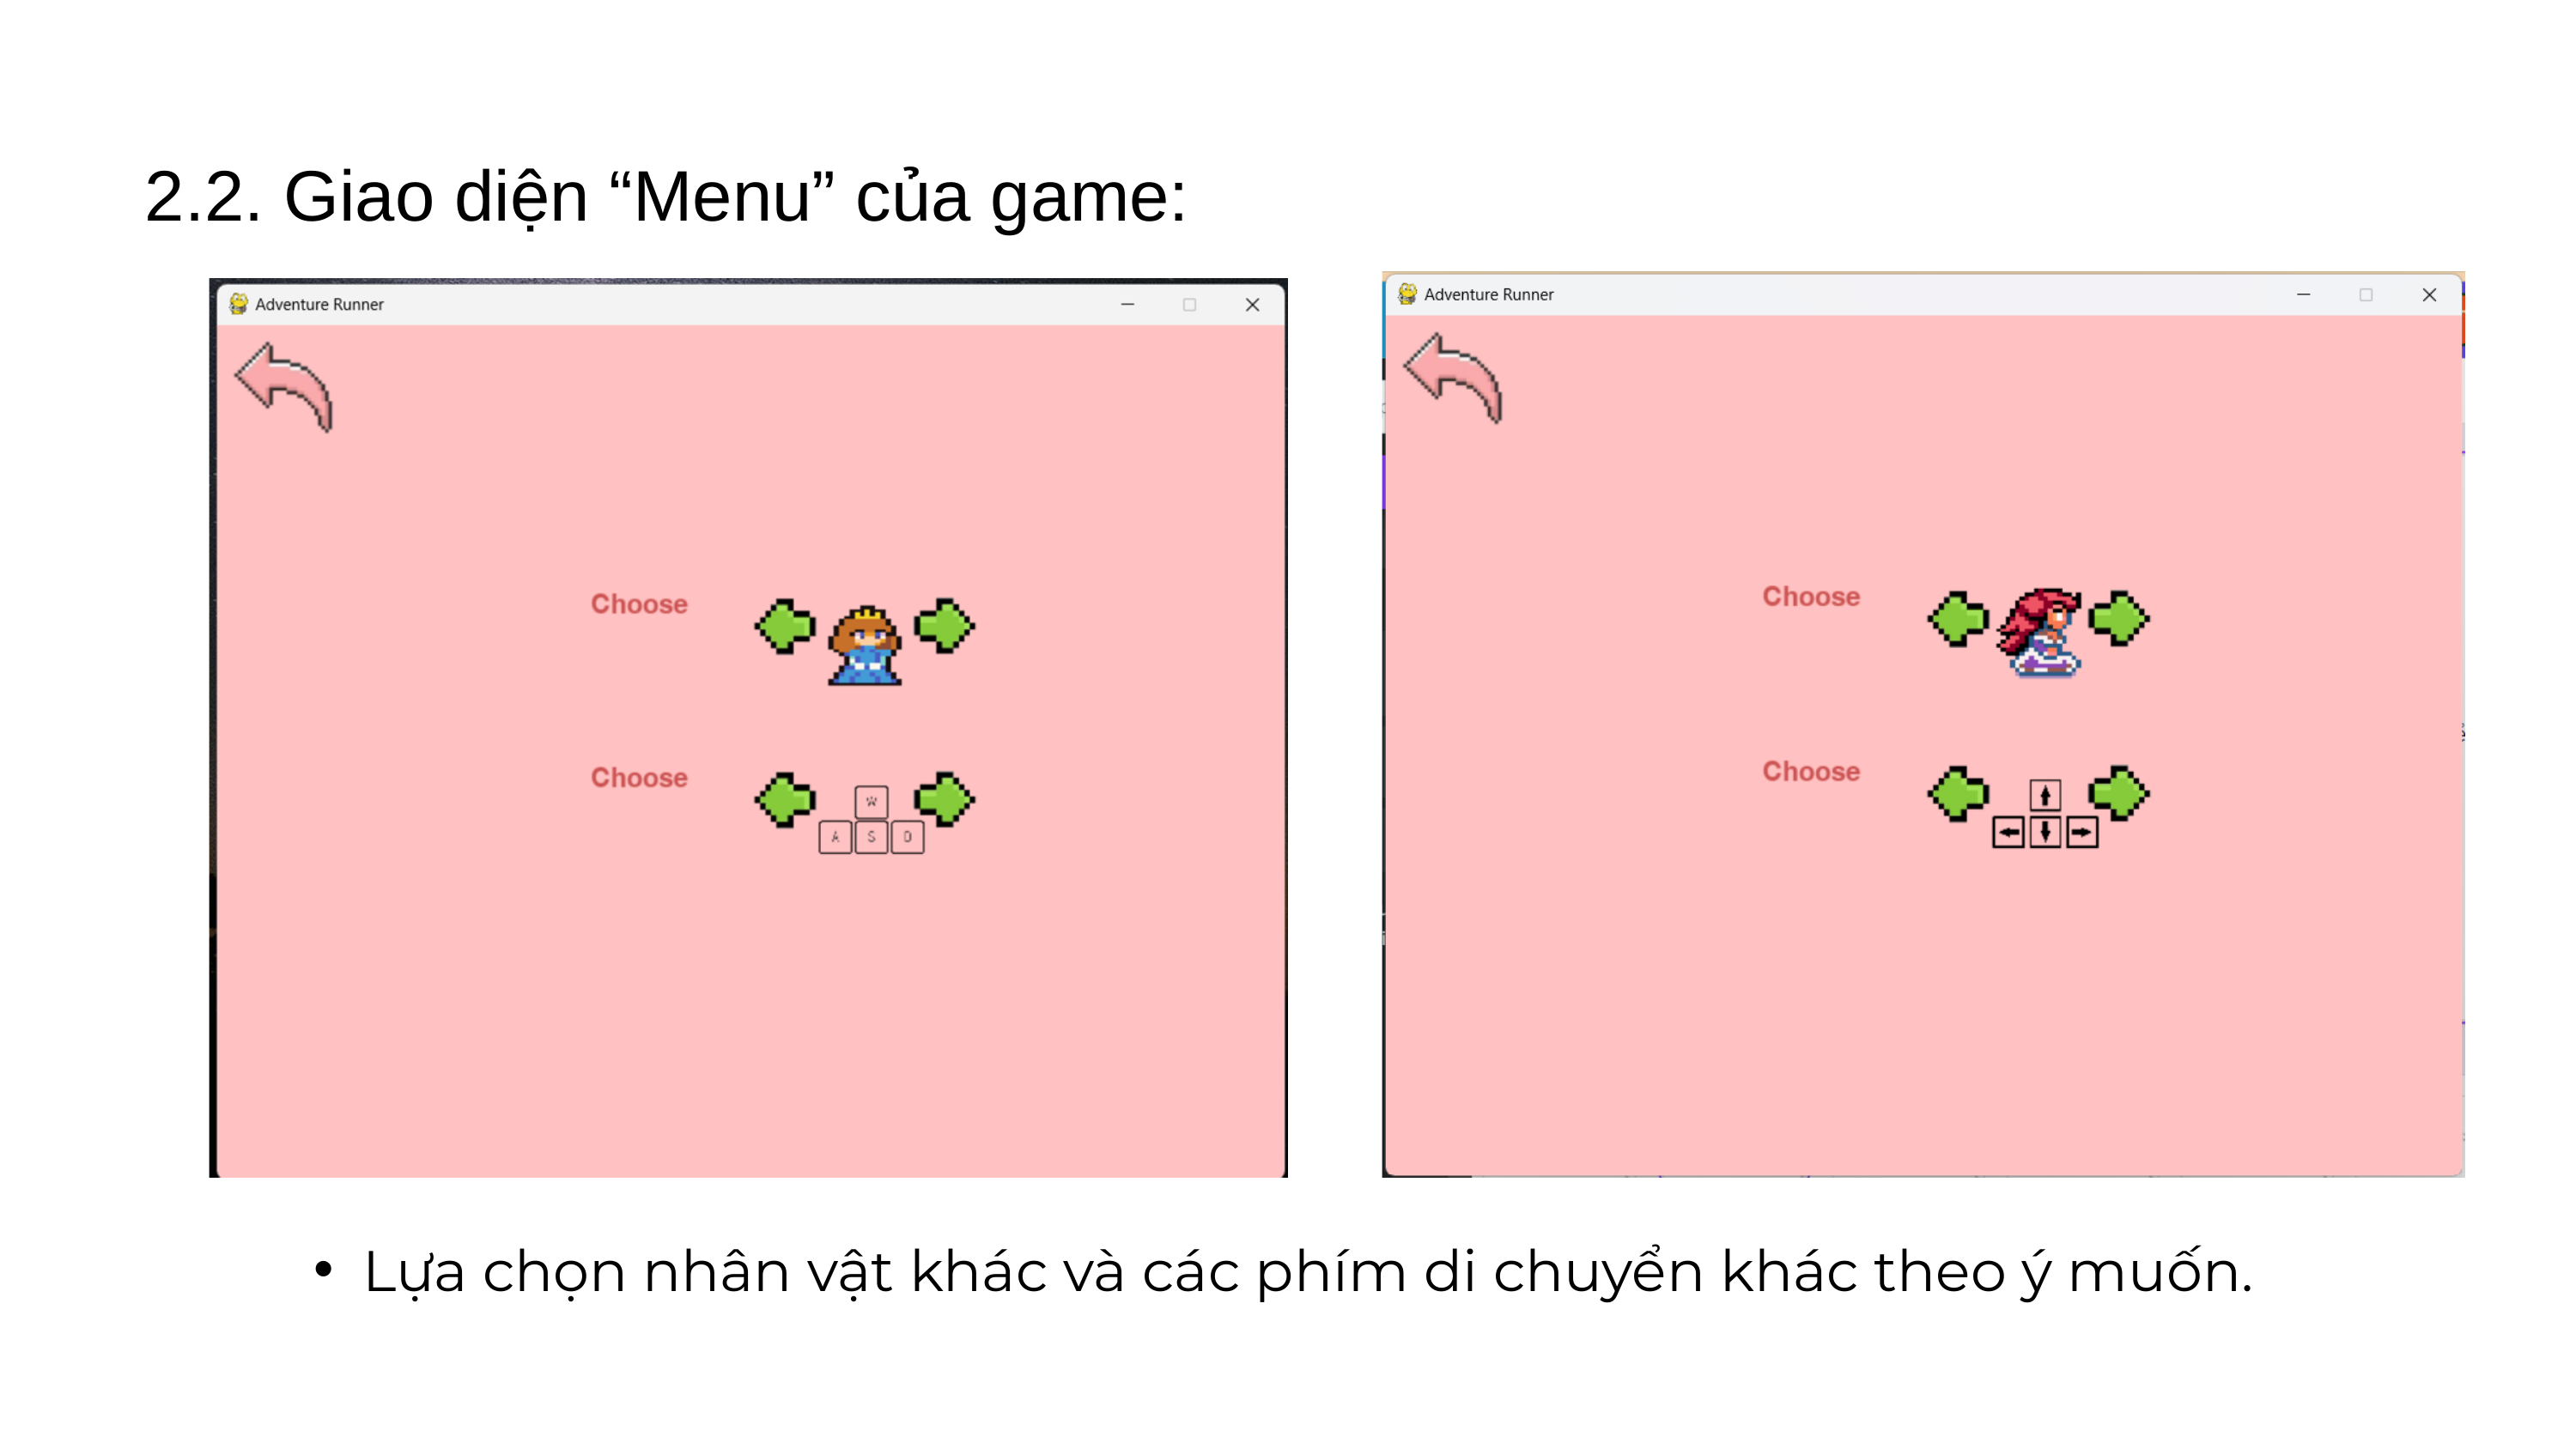

2.2. Giao diện “Menu” của game:

Lựa chọn nhân vật khác và các phím di chuyển khác theo ý muốn.